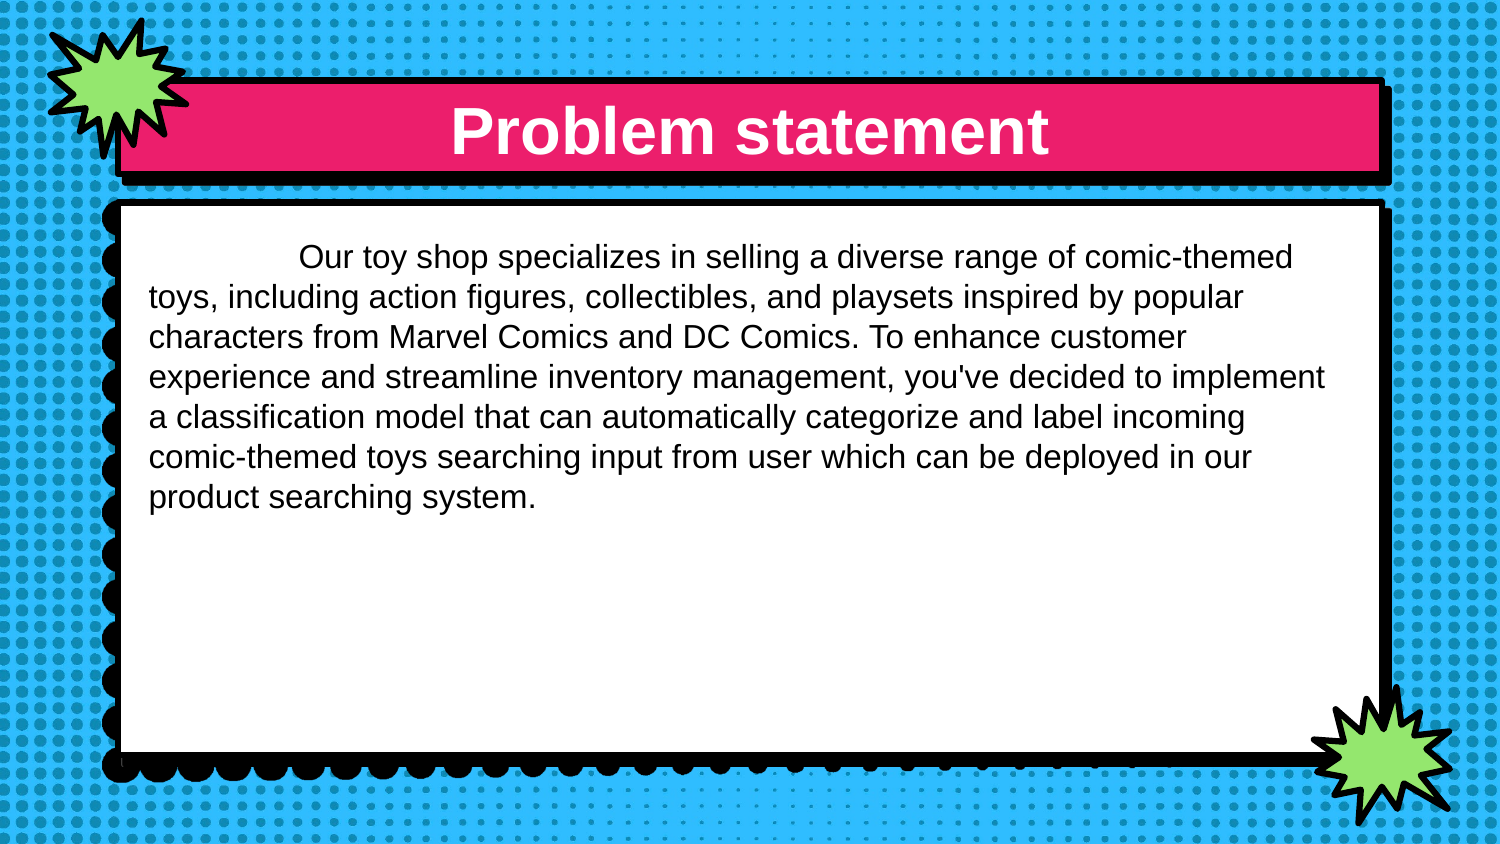

# Problem statement
	Our toy shop specializes in selling a diverse range of comic-themed toys, including action figures, collectibles, and playsets inspired by popular characters from Marvel Comics and DC Comics. To enhance customer experience and streamline inventory management, you've decided to implement a classification model that can automatically categorize and label incoming comic-themed toys searching input from user which can be deployed in our product searching system.